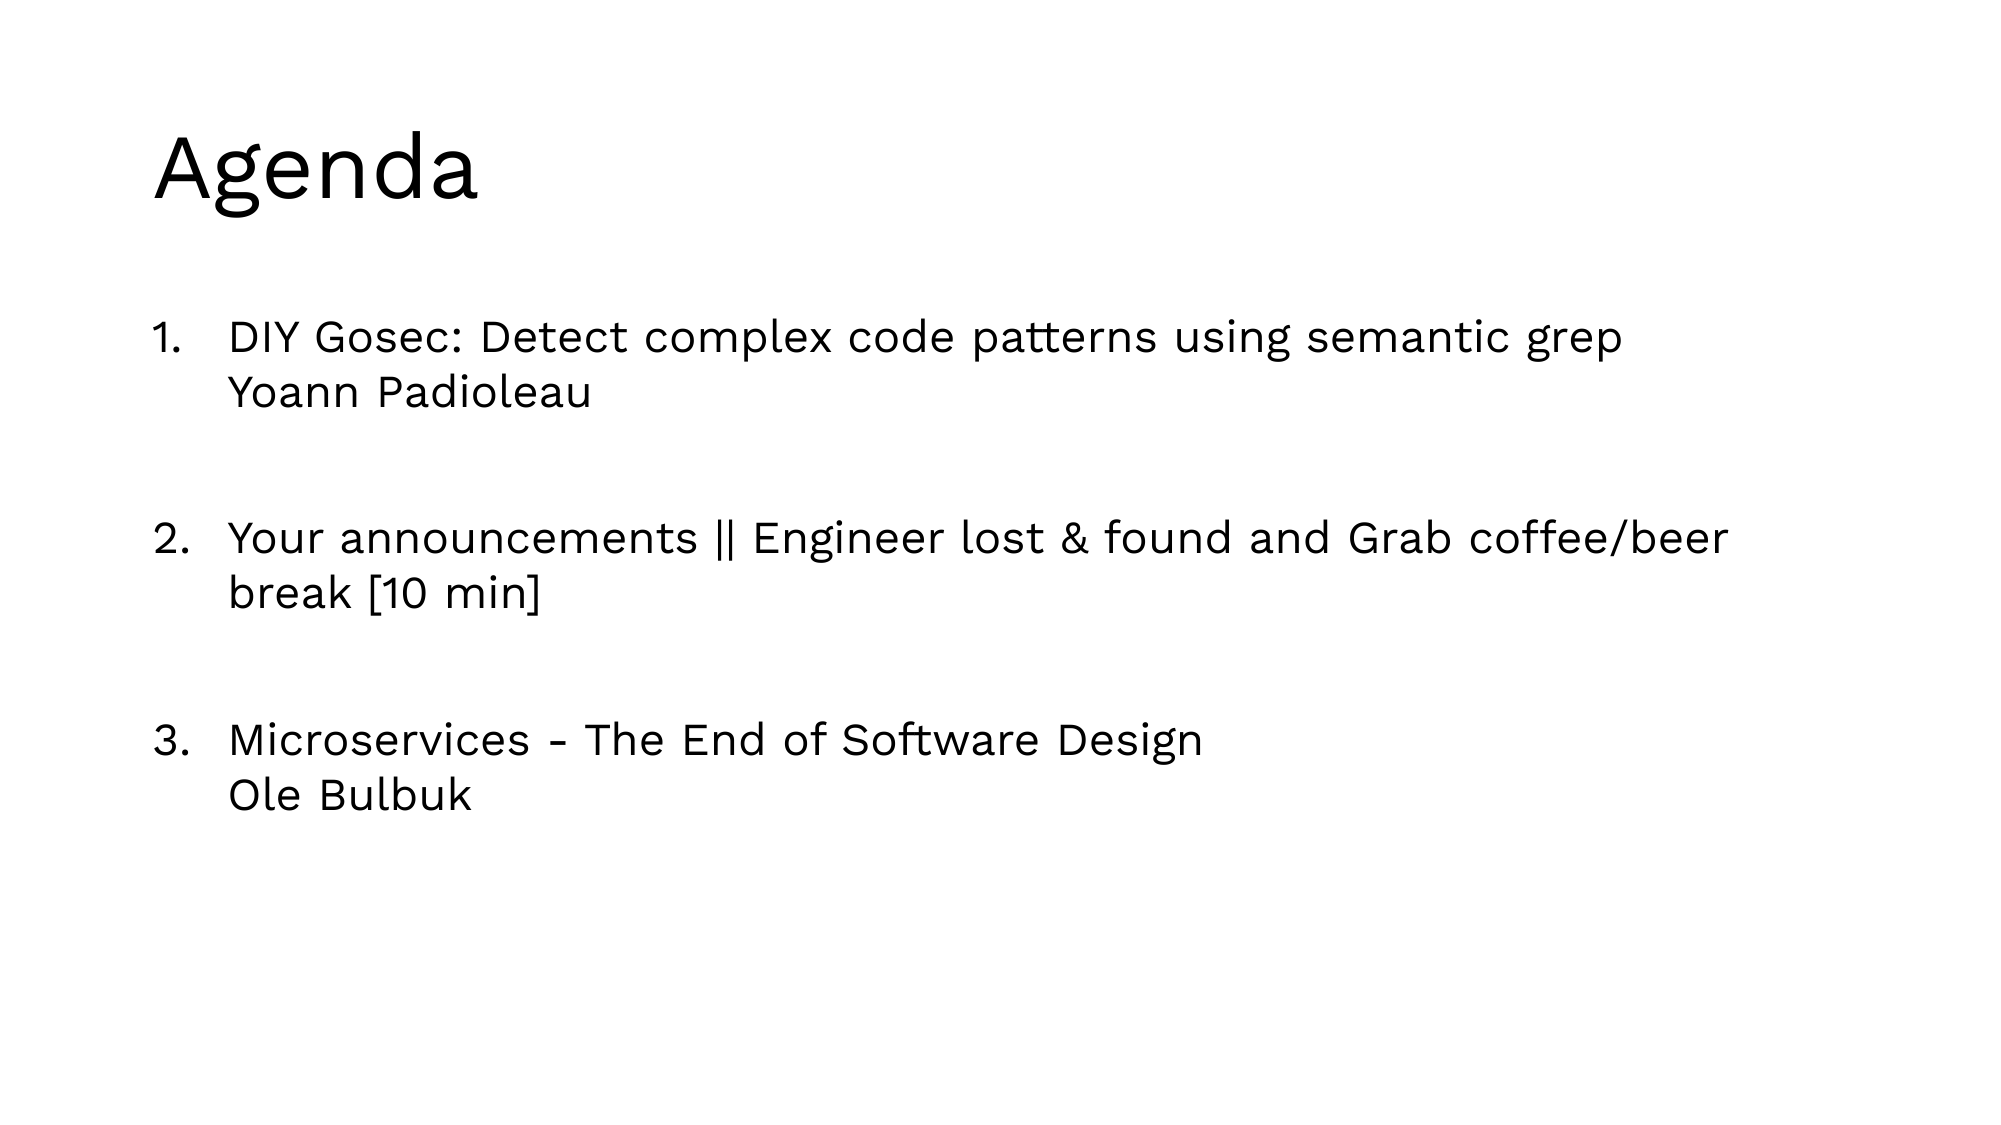

# Agenda
DIY Gosec: Detect complex code patterns using semantic grep
Yoann Padioleau

Your announcements || Engineer lost & found and Grab coffee/beer break [10 min]

Microservices - The End of Software Design
Ole Bulbuk